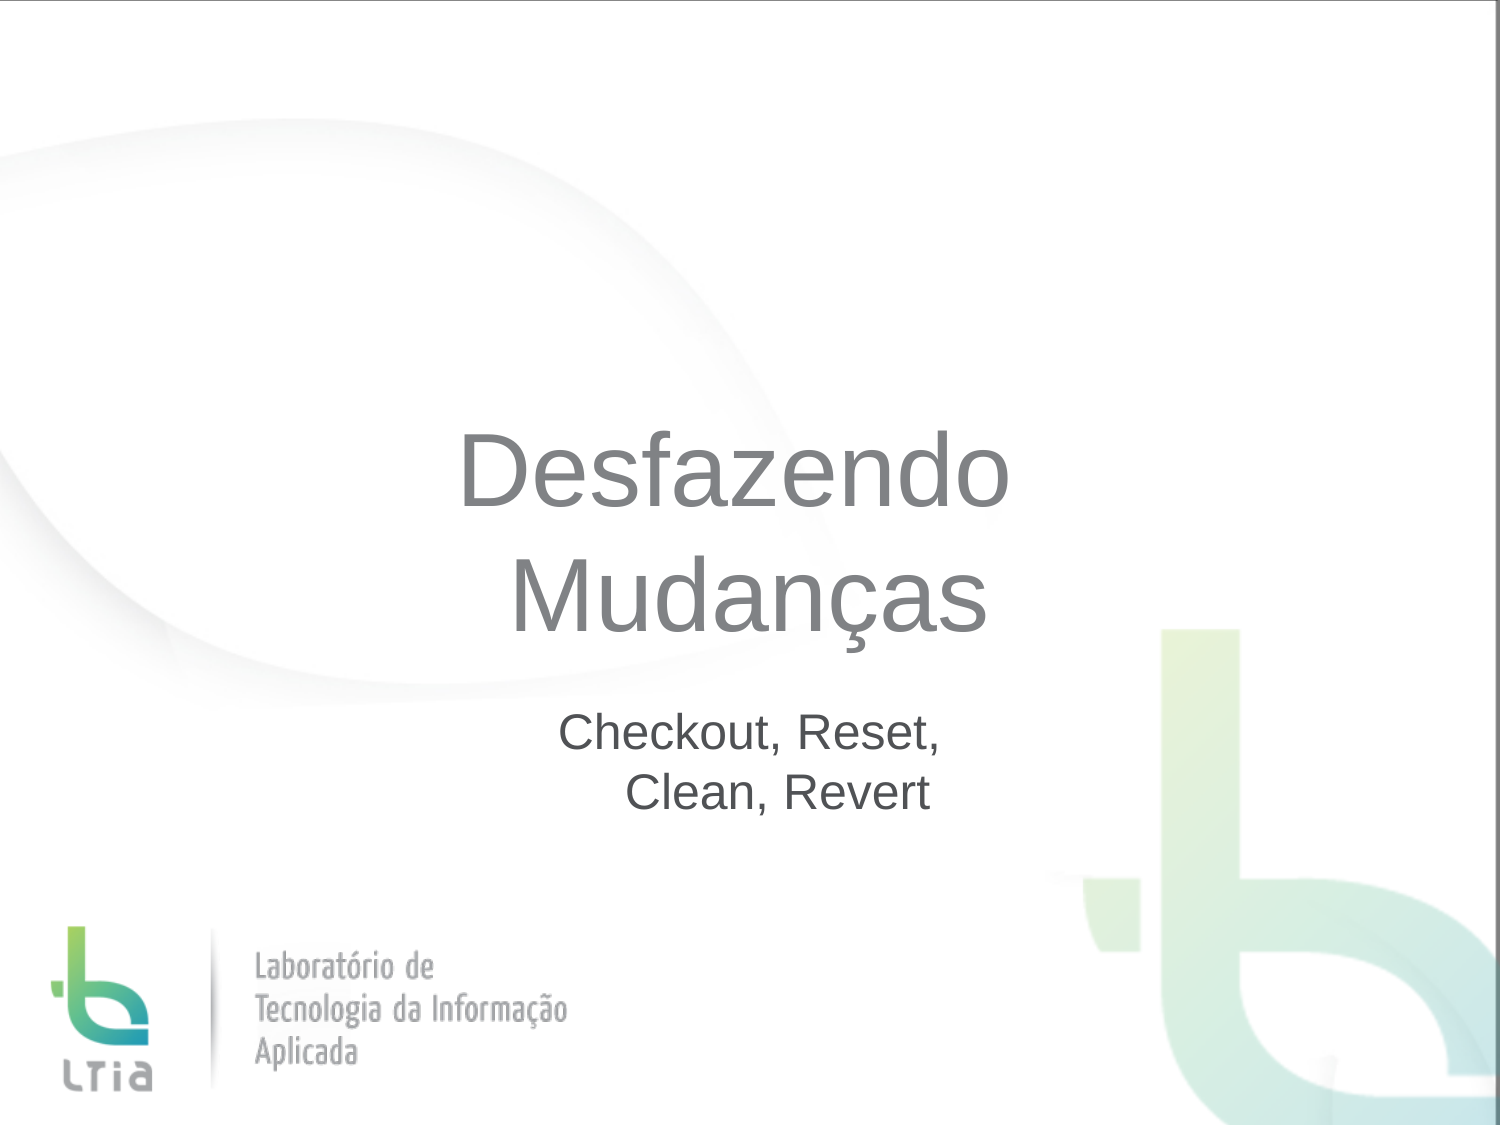

# Desfazendo Mudanças
Checkout, Reset, Clean, Revert